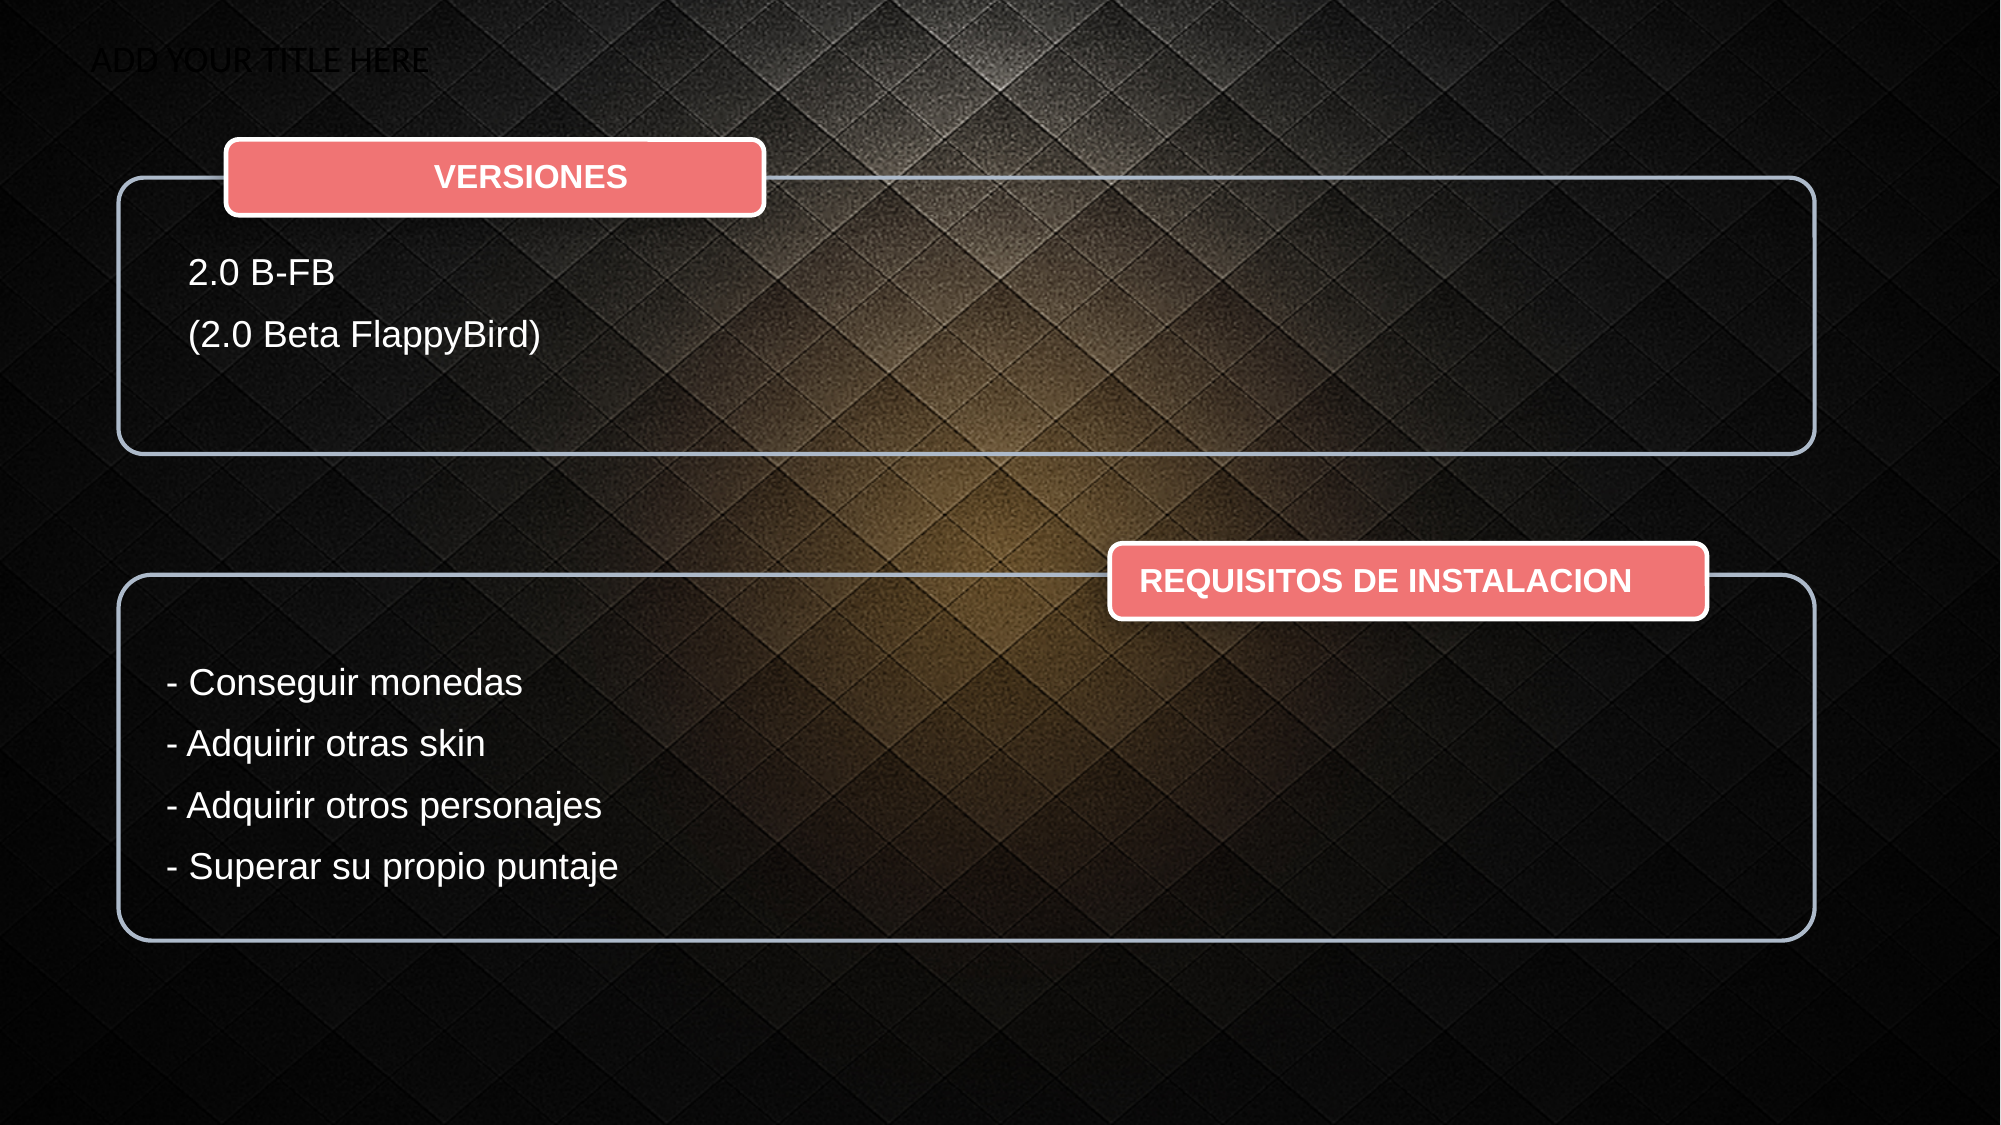

ADD YOUR TITLE HERE

VERSIONES

2.0 B-FB
(2.0 Beta FlappyBird)

REQUISITOS DE INSTALACION

- Conseguir monedas
- Adquirir otras skin
- Adquirir otros personajes
- Superar su propio puntaje